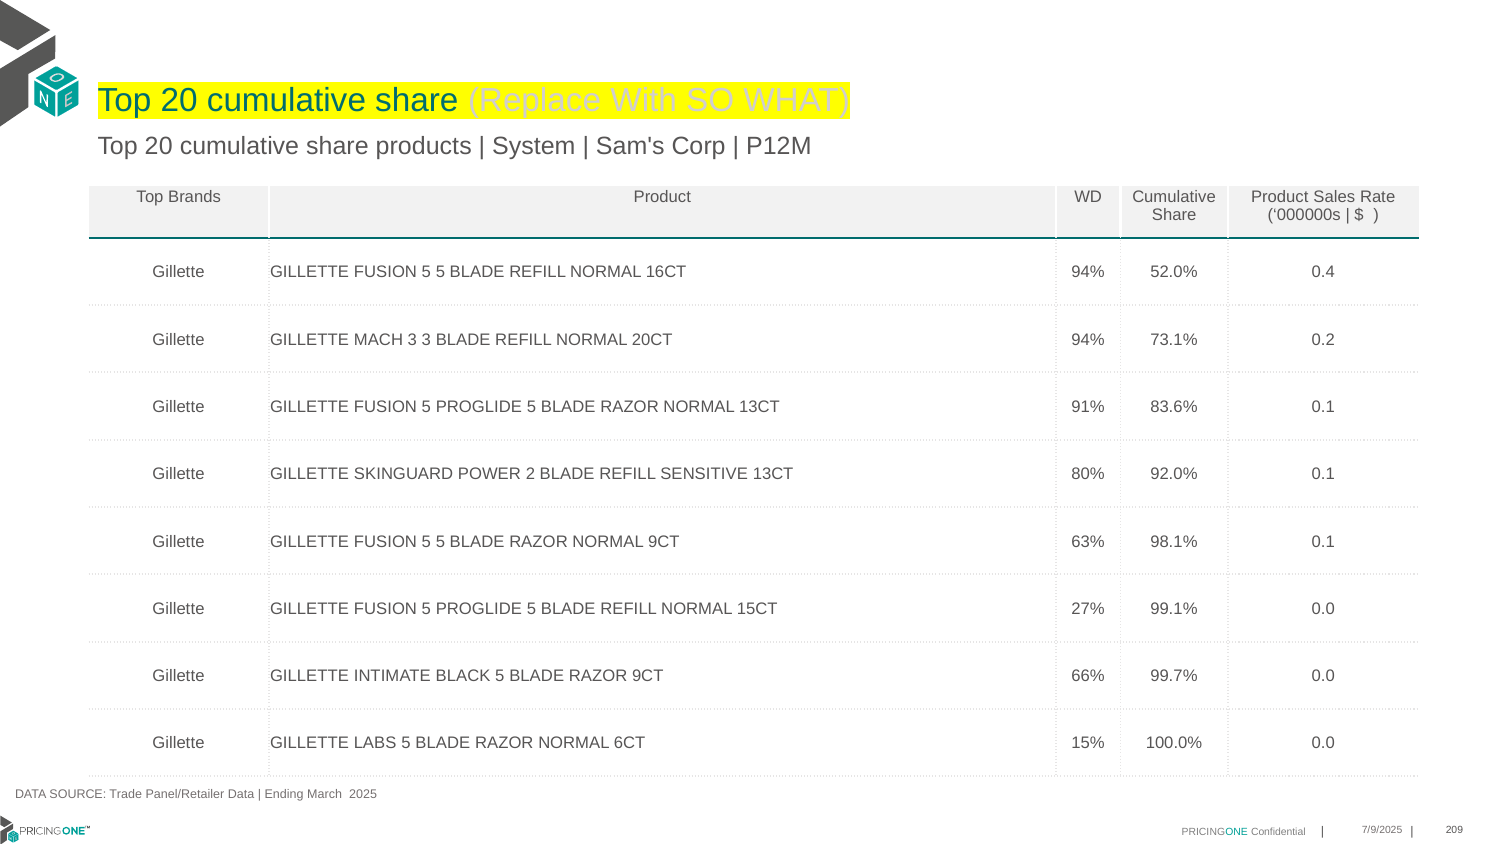

# Top 20 cumulative share (Replace With SO WHAT)
Top 20 cumulative share products | System | Sam's Corp | P12M
| Top Brands | Product | WD | Cumulative Share | Product Sales Rate (‘000000s | $ ) |
| --- | --- | --- | --- | --- |
| Gillette | GILLETTE FUSION 5 5 BLADE REFILL NORMAL 16CT | 94% | 52.0% | 0.4 |
| Gillette | GILLETTE MACH 3 3 BLADE REFILL NORMAL 20CT | 94% | 73.1% | 0.2 |
| Gillette | GILLETTE FUSION 5 PROGLIDE 5 BLADE RAZOR NORMAL 13CT | 91% | 83.6% | 0.1 |
| Gillette | GILLETTE SKINGUARD POWER 2 BLADE REFILL SENSITIVE 13CT | 80% | 92.0% | 0.1 |
| Gillette | GILLETTE FUSION 5 5 BLADE RAZOR NORMAL 9CT | 63% | 98.1% | 0.1 |
| Gillette | GILLETTE FUSION 5 PROGLIDE 5 BLADE REFILL NORMAL 15CT | 27% | 99.1% | 0.0 |
| Gillette | GILLETTE INTIMATE BLACK 5 BLADE RAZOR 9CT | 66% | 99.7% | 0.0 |
| Gillette | GILLETTE LABS 5 BLADE RAZOR NORMAL 6CT | 15% | 100.0% | 0.0 |
DATA SOURCE: Trade Panel/Retailer Data | Ending March  2025

7/9/2025
209